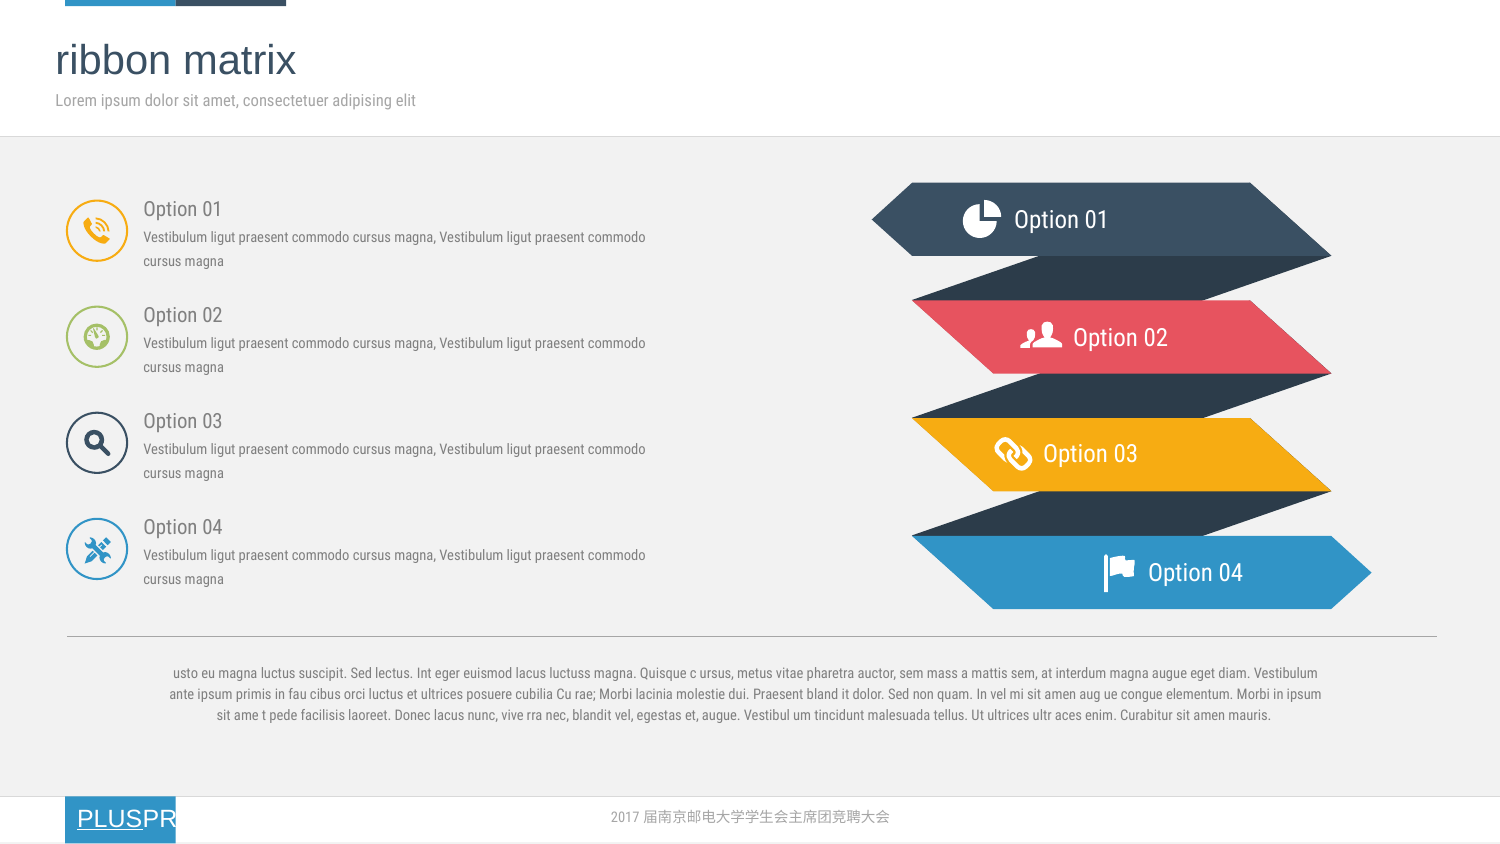

# ribbon matrix
Lorem ipsum dolor sit amet, consectetuer adipising elit
Option 01
Vestibulum ligut praesent commodo cursus magna, Vestibulum ligut praesent commodo cursus magna

Option 01

Option 02
Vestibulum ligut praesent commodo cursus magna, Vestibulum ligut praesent commodo cursus magna

Option 02

Option 03
Vestibulum ligut praesent commodo cursus magna, Vestibulum ligut praesent commodo cursus magna

Option 03

Option 04
Vestibulum ligut praesent commodo cursus magna, Vestibulum ligut praesent commodo cursus magna

Option 04

usto eu magna luctus suscipit. Sed lectus. Int eger euismod lacus luctuss magna. Quisque c ursus, metus vitae pharetra auctor, sem mass a mattis sem, at interdum magna augue eget diam. Vestibulum ante ipsum primis in fau cibus orci luctus et ultrices posuere cubilia Cu rae; Morbi lacinia molestie dui. Praesent bland it dolor. Sed non quam. In vel mi sit amen aug ue congue elementum. Morbi in ipsum sit ame t pede facilisis laoreet. Donec lacus nunc, vive rra nec, blandit vel, egestas et, augue. Vestibul um tincidunt malesuada tellus. Ut ultrices ultr aces enim. Curabitur sit amen mauris.